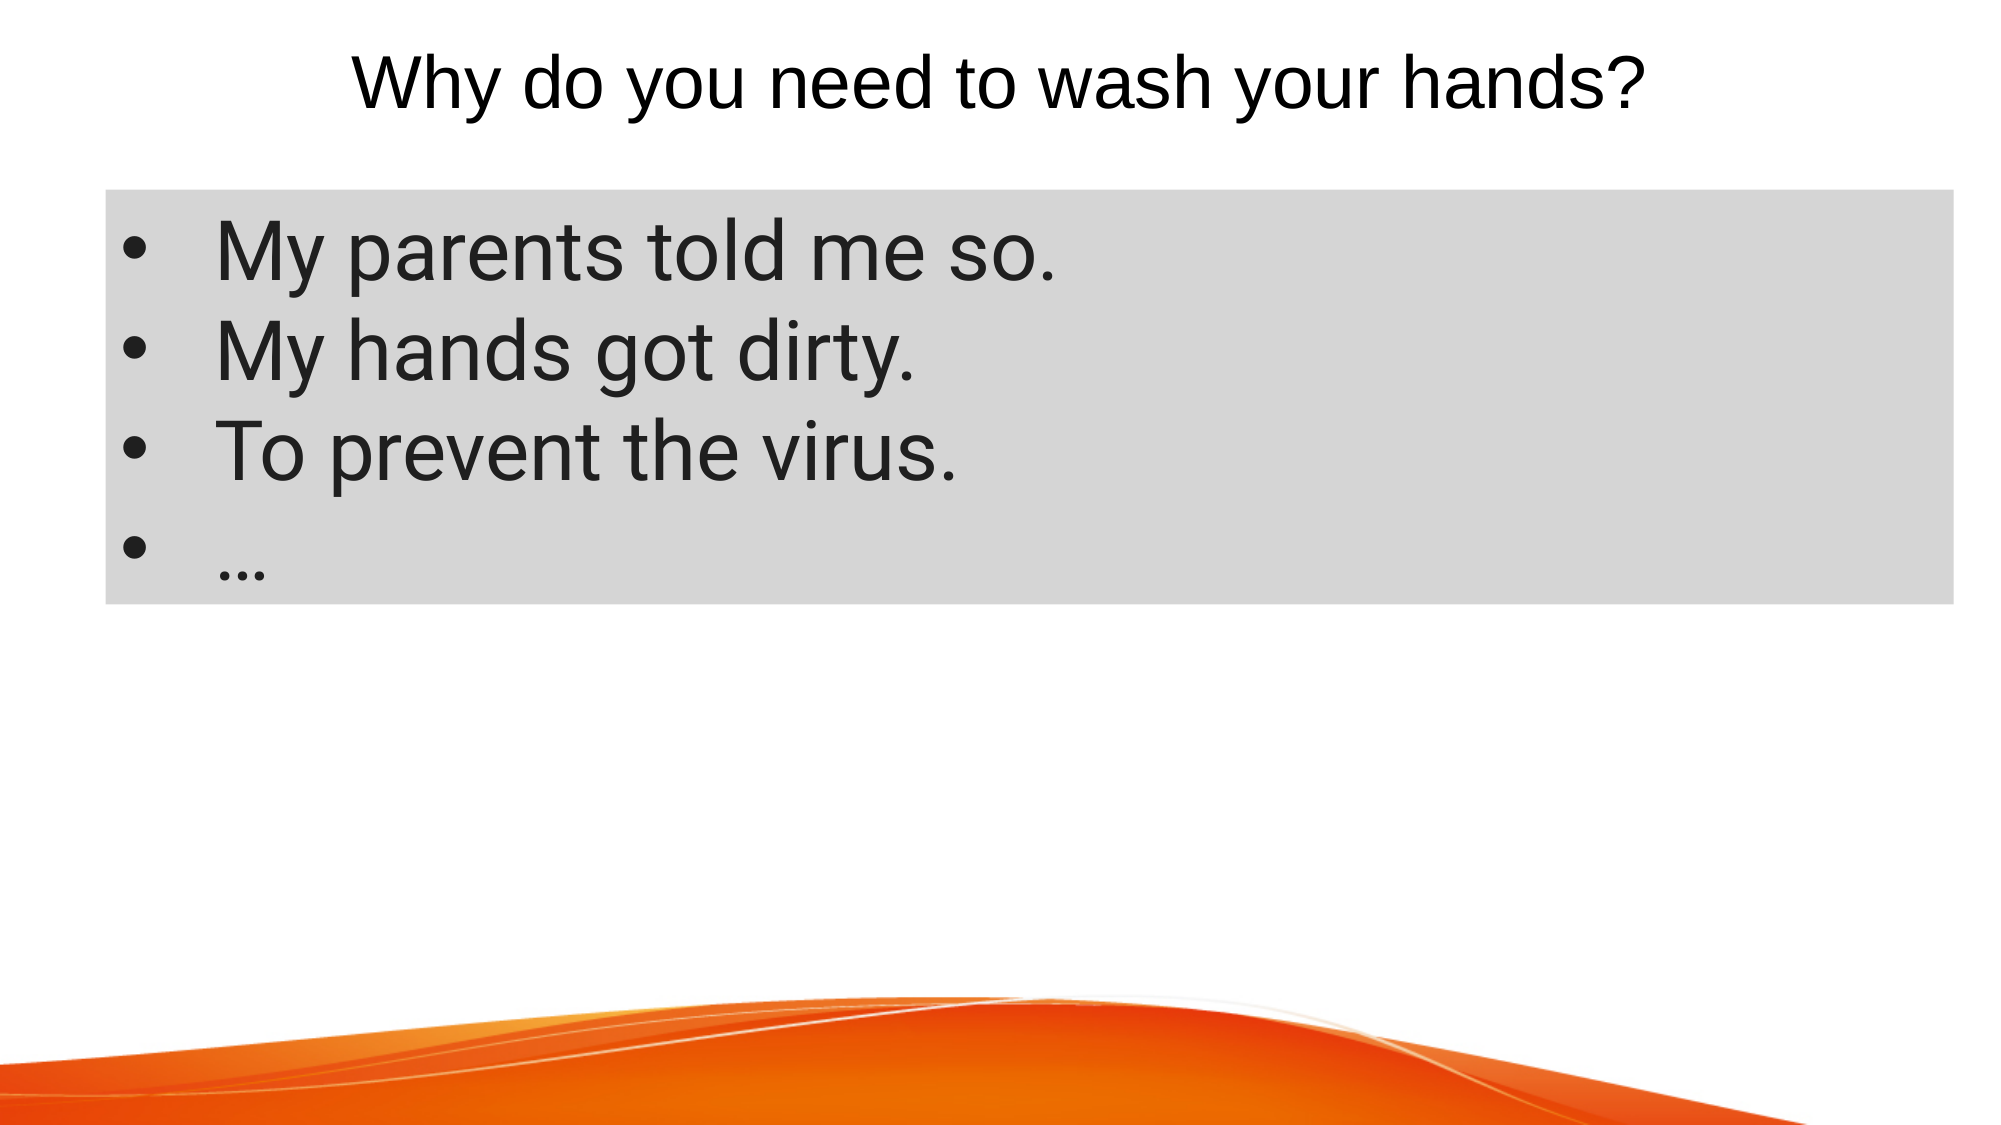

# Why do you need to wash your hands?
My parents told me so.
My hands got dirty.
To prevent the virus.
…